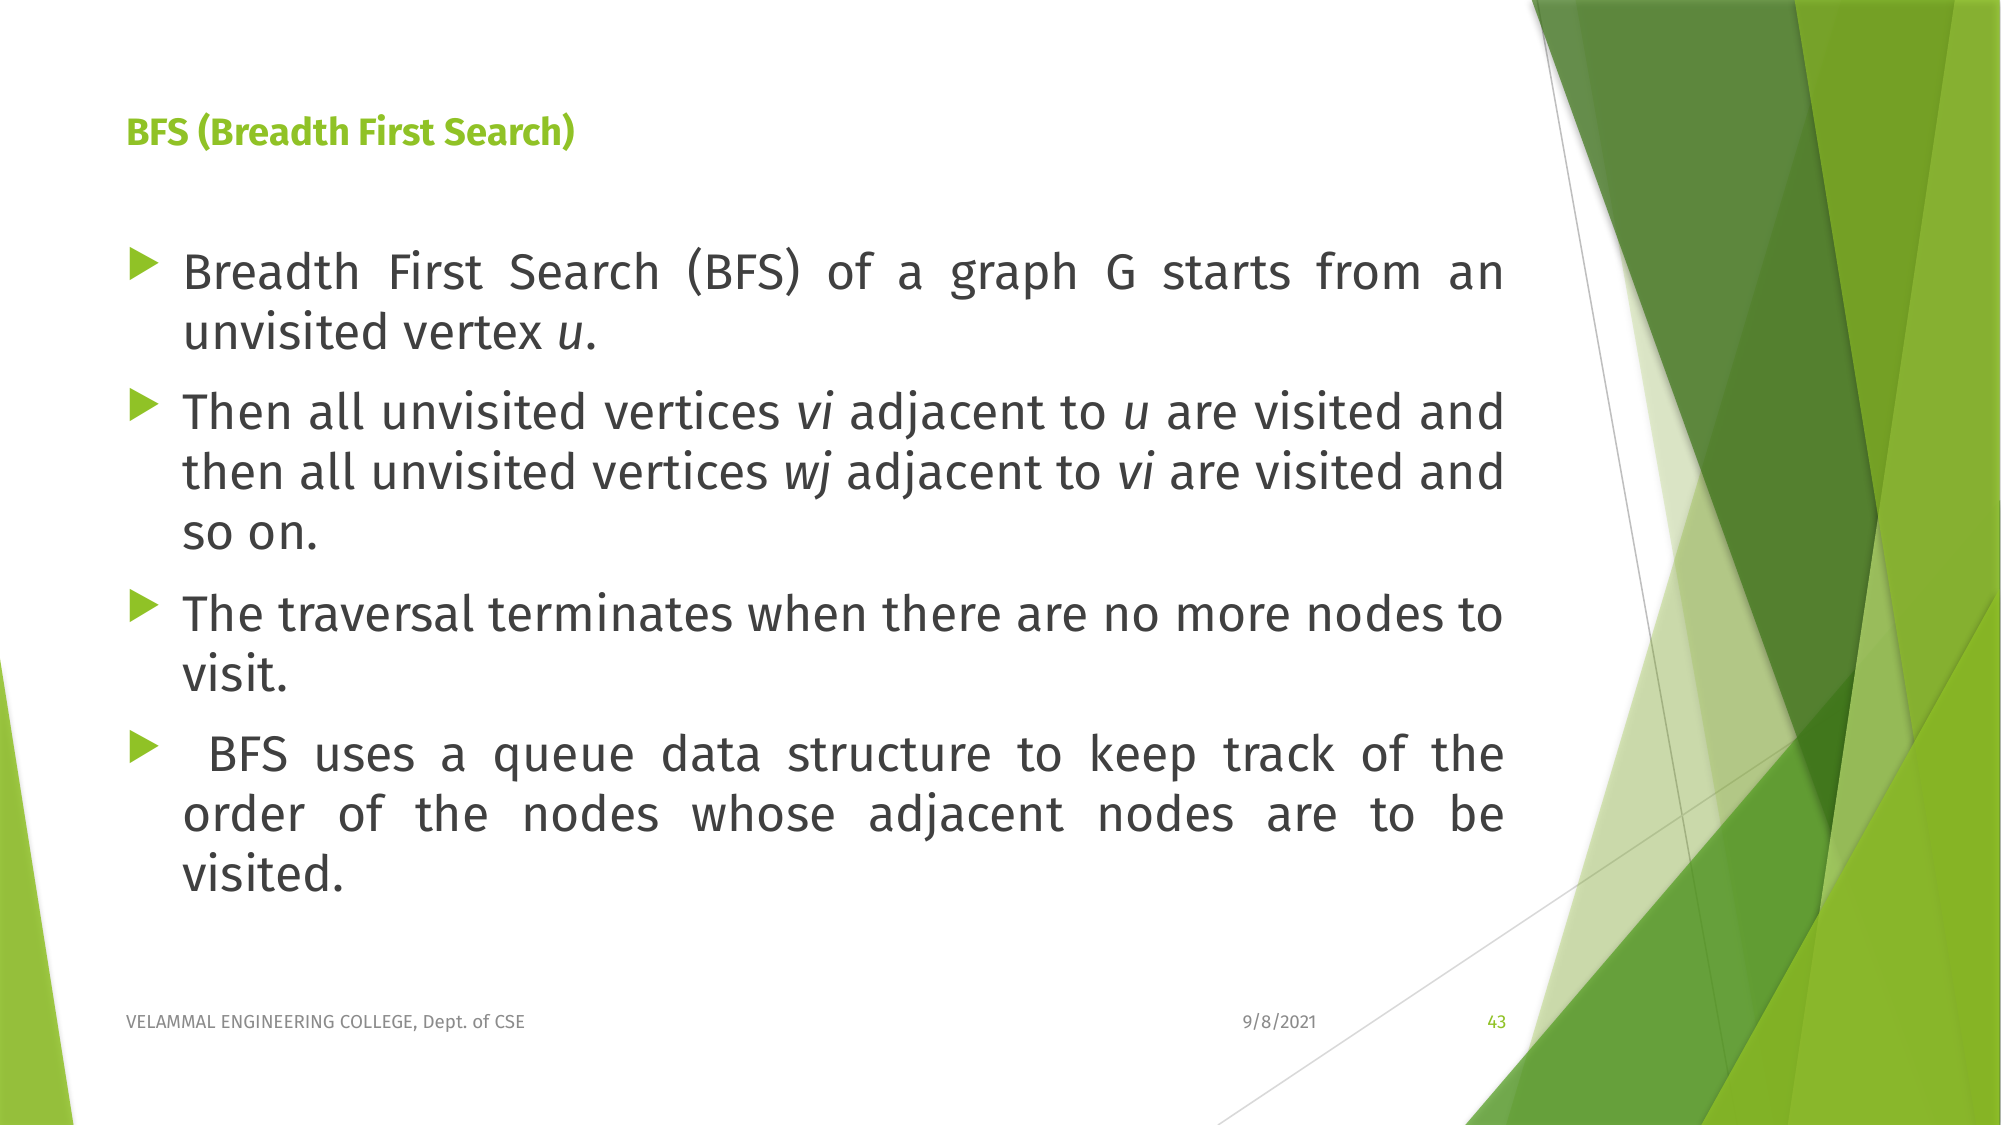

# BFS (Breadth First Search)
Breadth First Search (BFS) of a graph G starts from an unvisited vertex u.
Then all unvisited vertices vi adjacent to u are visited and then all unvisited vertices wj adjacent to vi are visited and so on.
The traversal terminates when there are no more nodes to visit.
 BFS uses a queue data structure to keep track of the order of the nodes whose adjacent nodes are to be visited.
VELAMMAL ENGINEERING COLLEGE, Dept. of CSE
9/8/2021
43